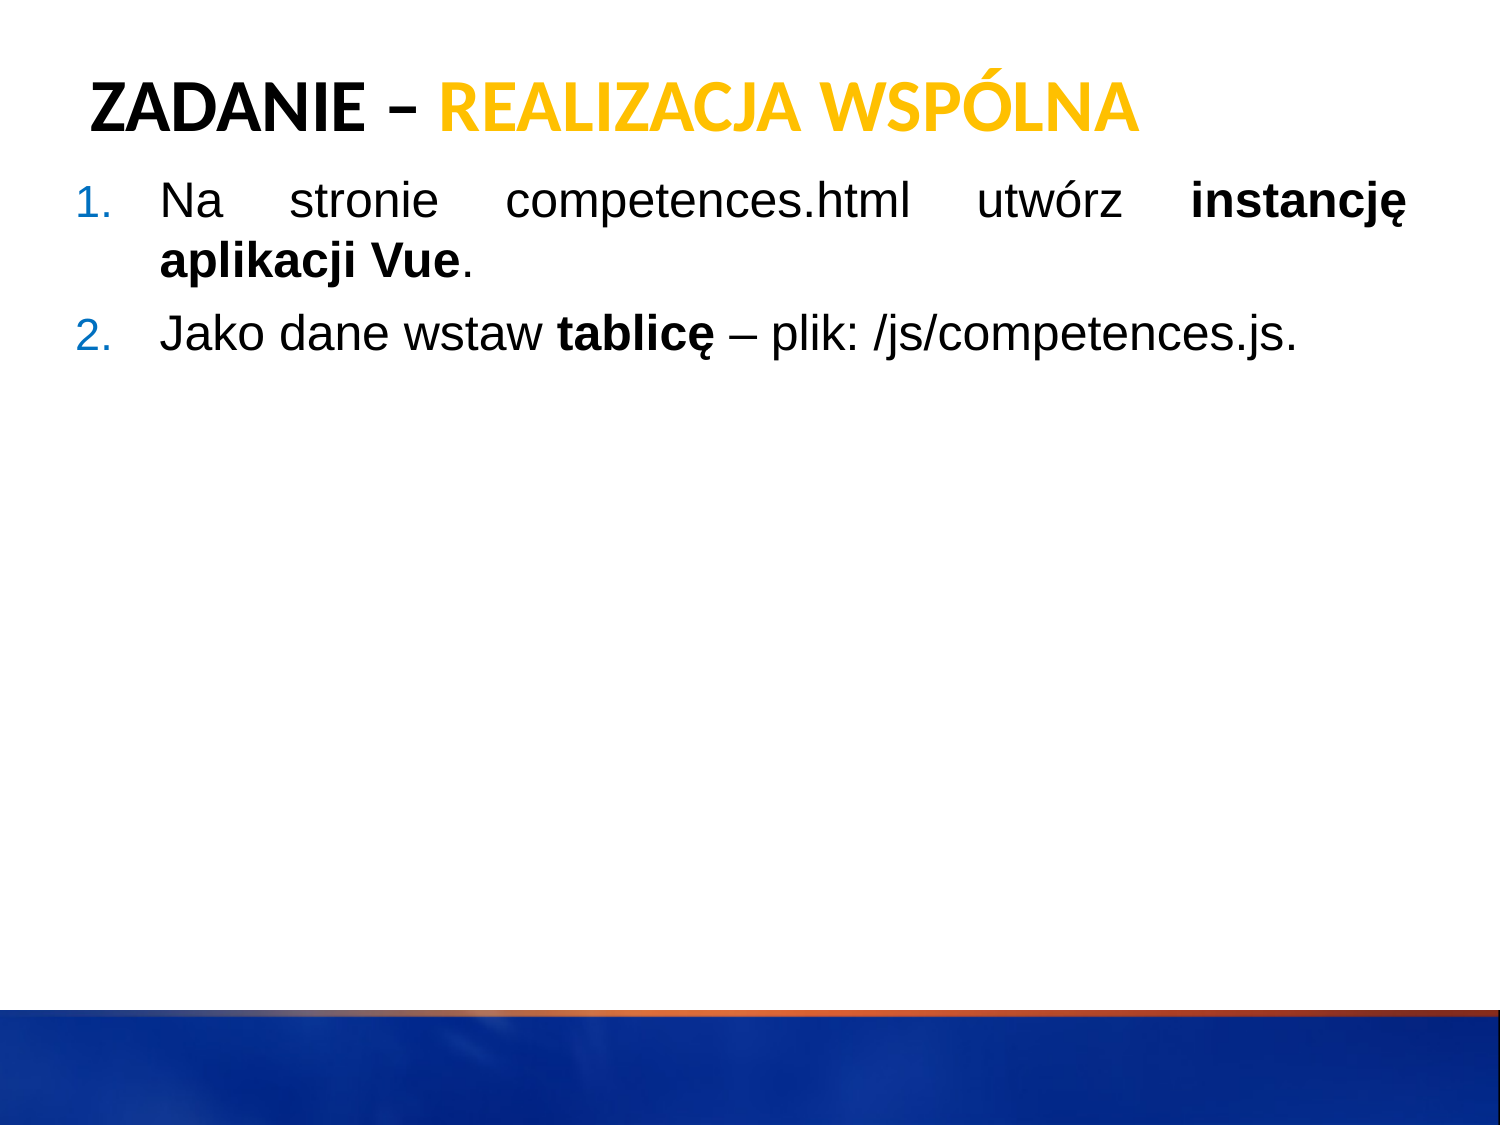

# Zadanie – realizacja wspólna
Na stronie competences.html utwórz instancję aplikacji Vue.
Jako dane wstaw tablicę – plik: /js/competences.js.